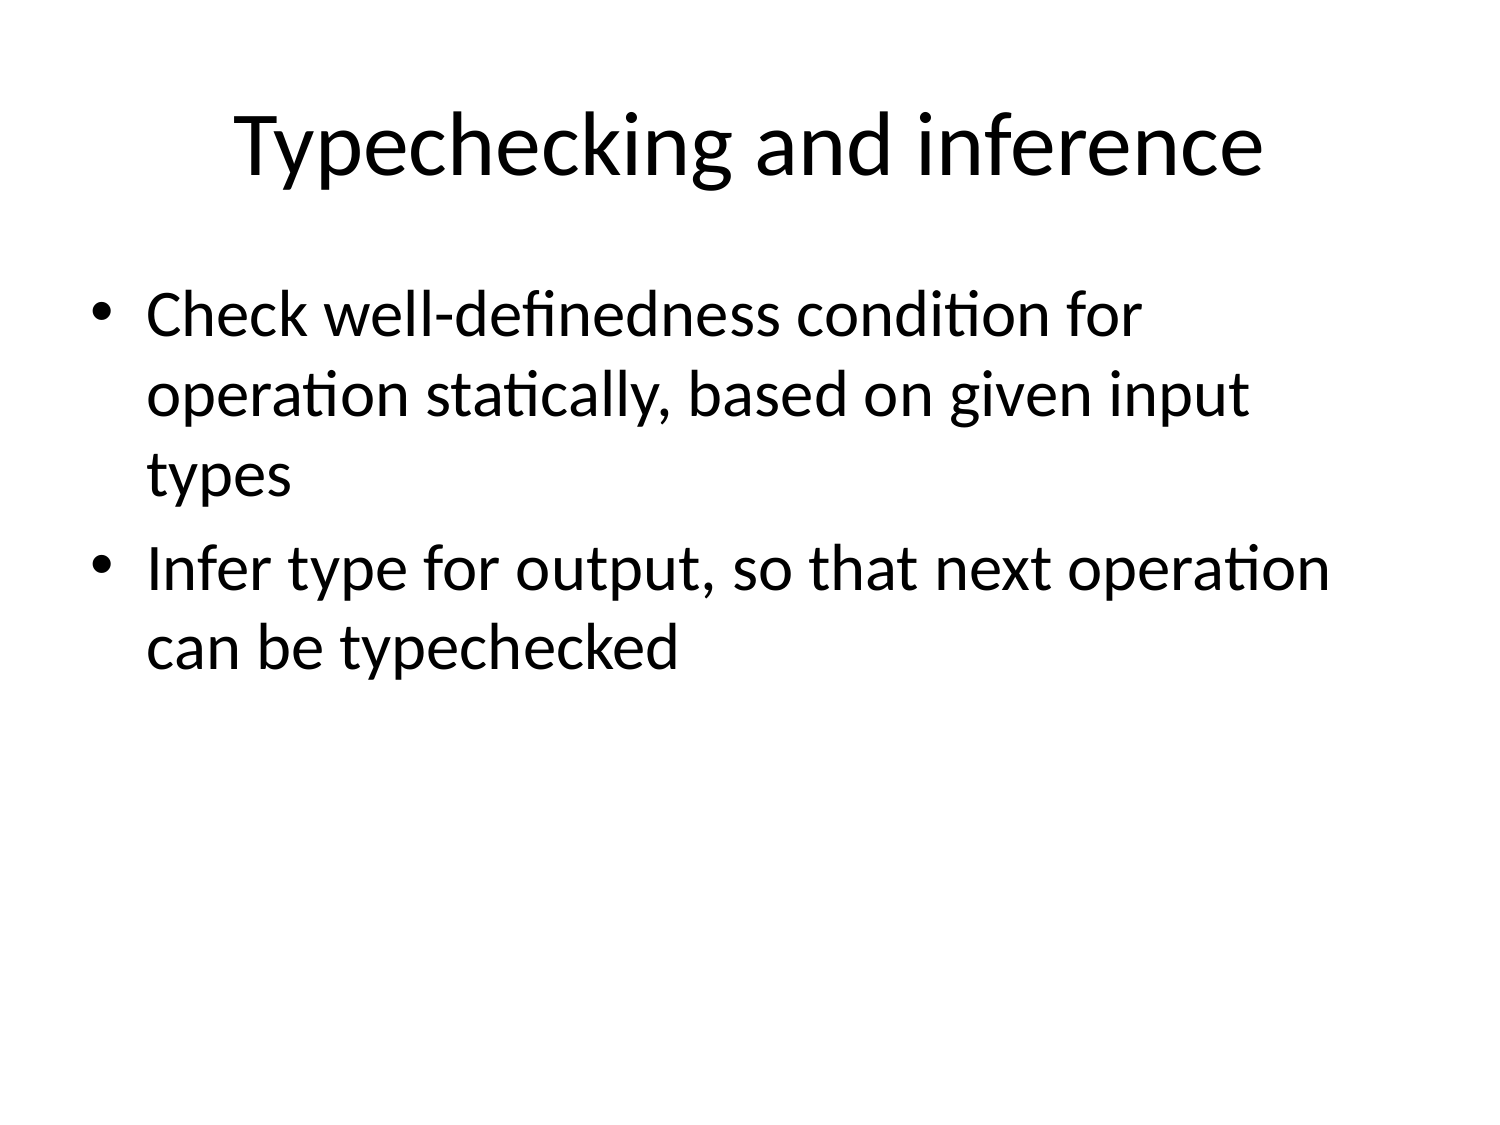

# Typechecking and inference
Check well-definedness condition for operation statically, based on given input types
Infer type for output, so that next operation can be typechecked